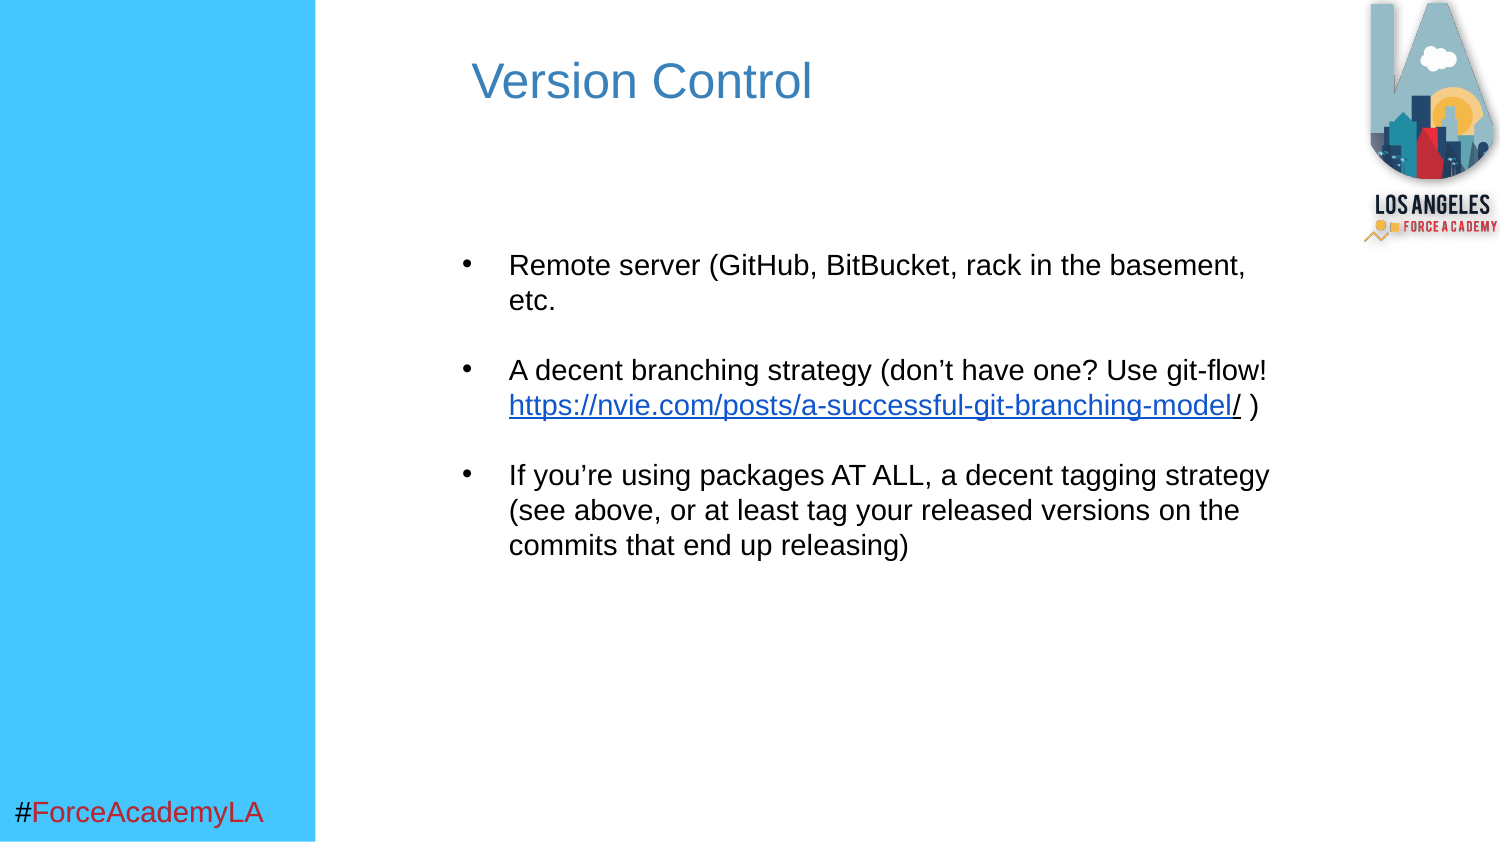

Version Control
Remote server (GitHub, BitBucket, rack in the basement, etc.
A decent branching strategy (don’t have one? Use git-flow! https://nvie.com/posts/a-successful-git-branching-model/ )
If you’re using packages AT ALL, a decent tagging strategy (see above, or at least tag your released versions on the commits that end up releasing)